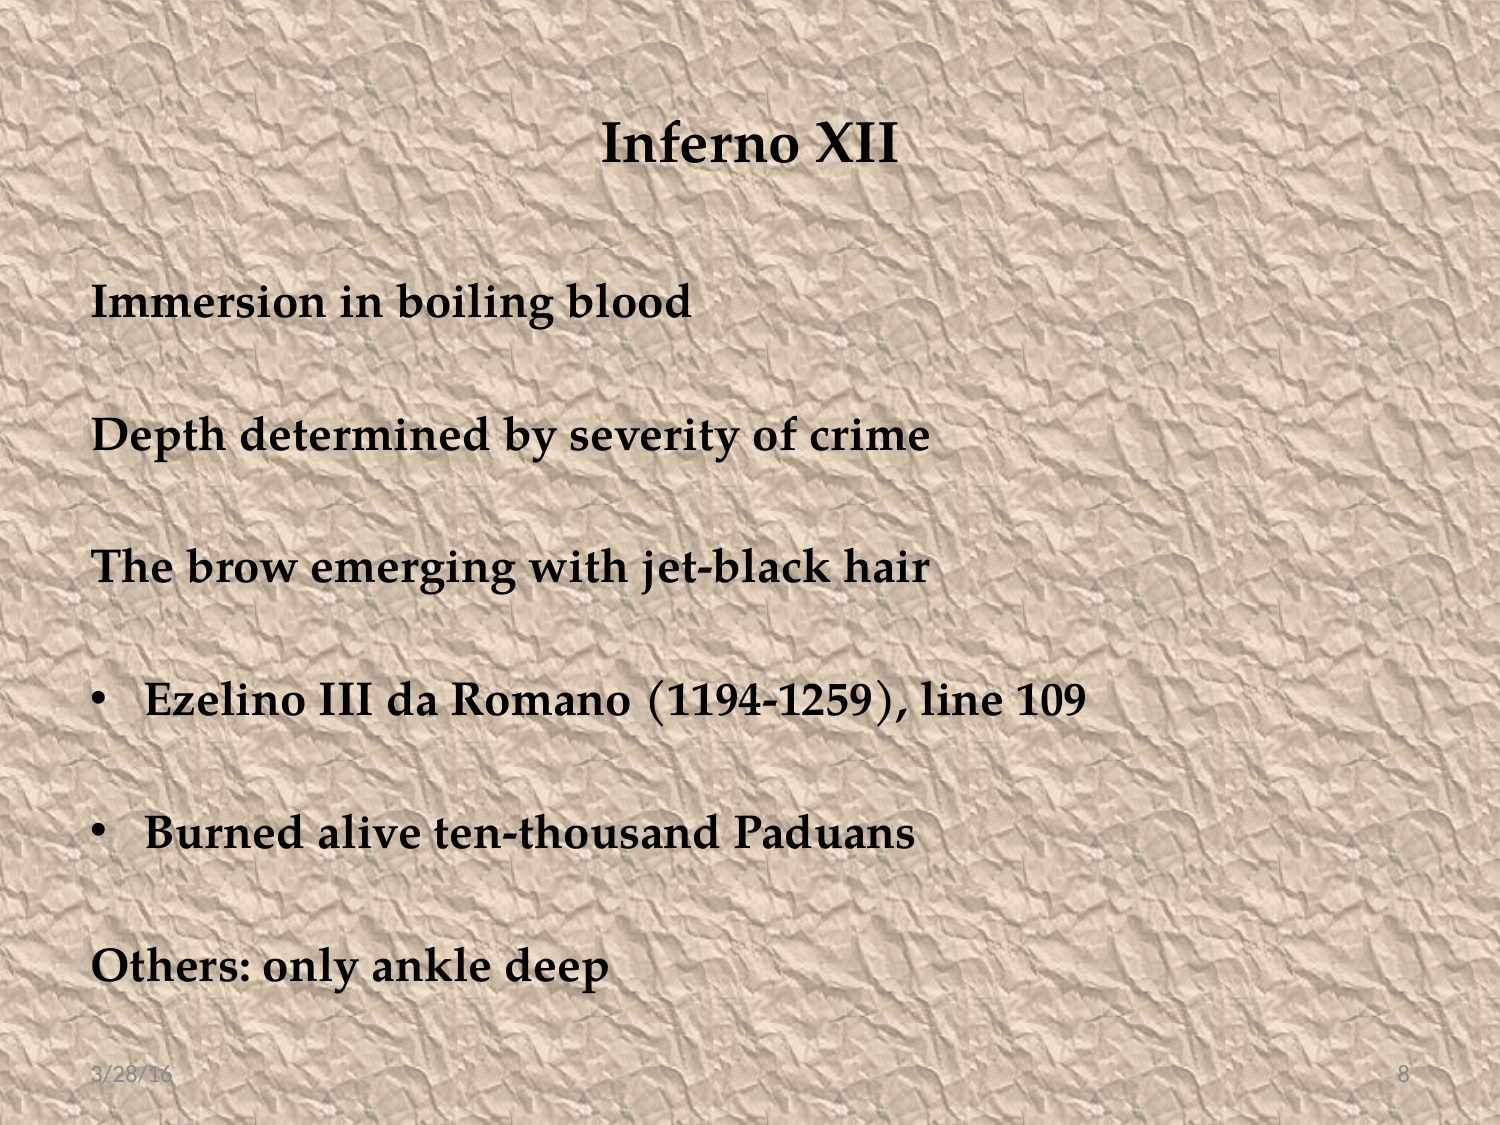

# Inferno XII
Immersion in boiling blood

Depth determined by severity of crime

The brow emerging with jet-black hair

Ezelino III da Romano (1194-1259), line 109

Burned alive ten-thousand Paduans

Others: only ankle deep
3/28/16
8